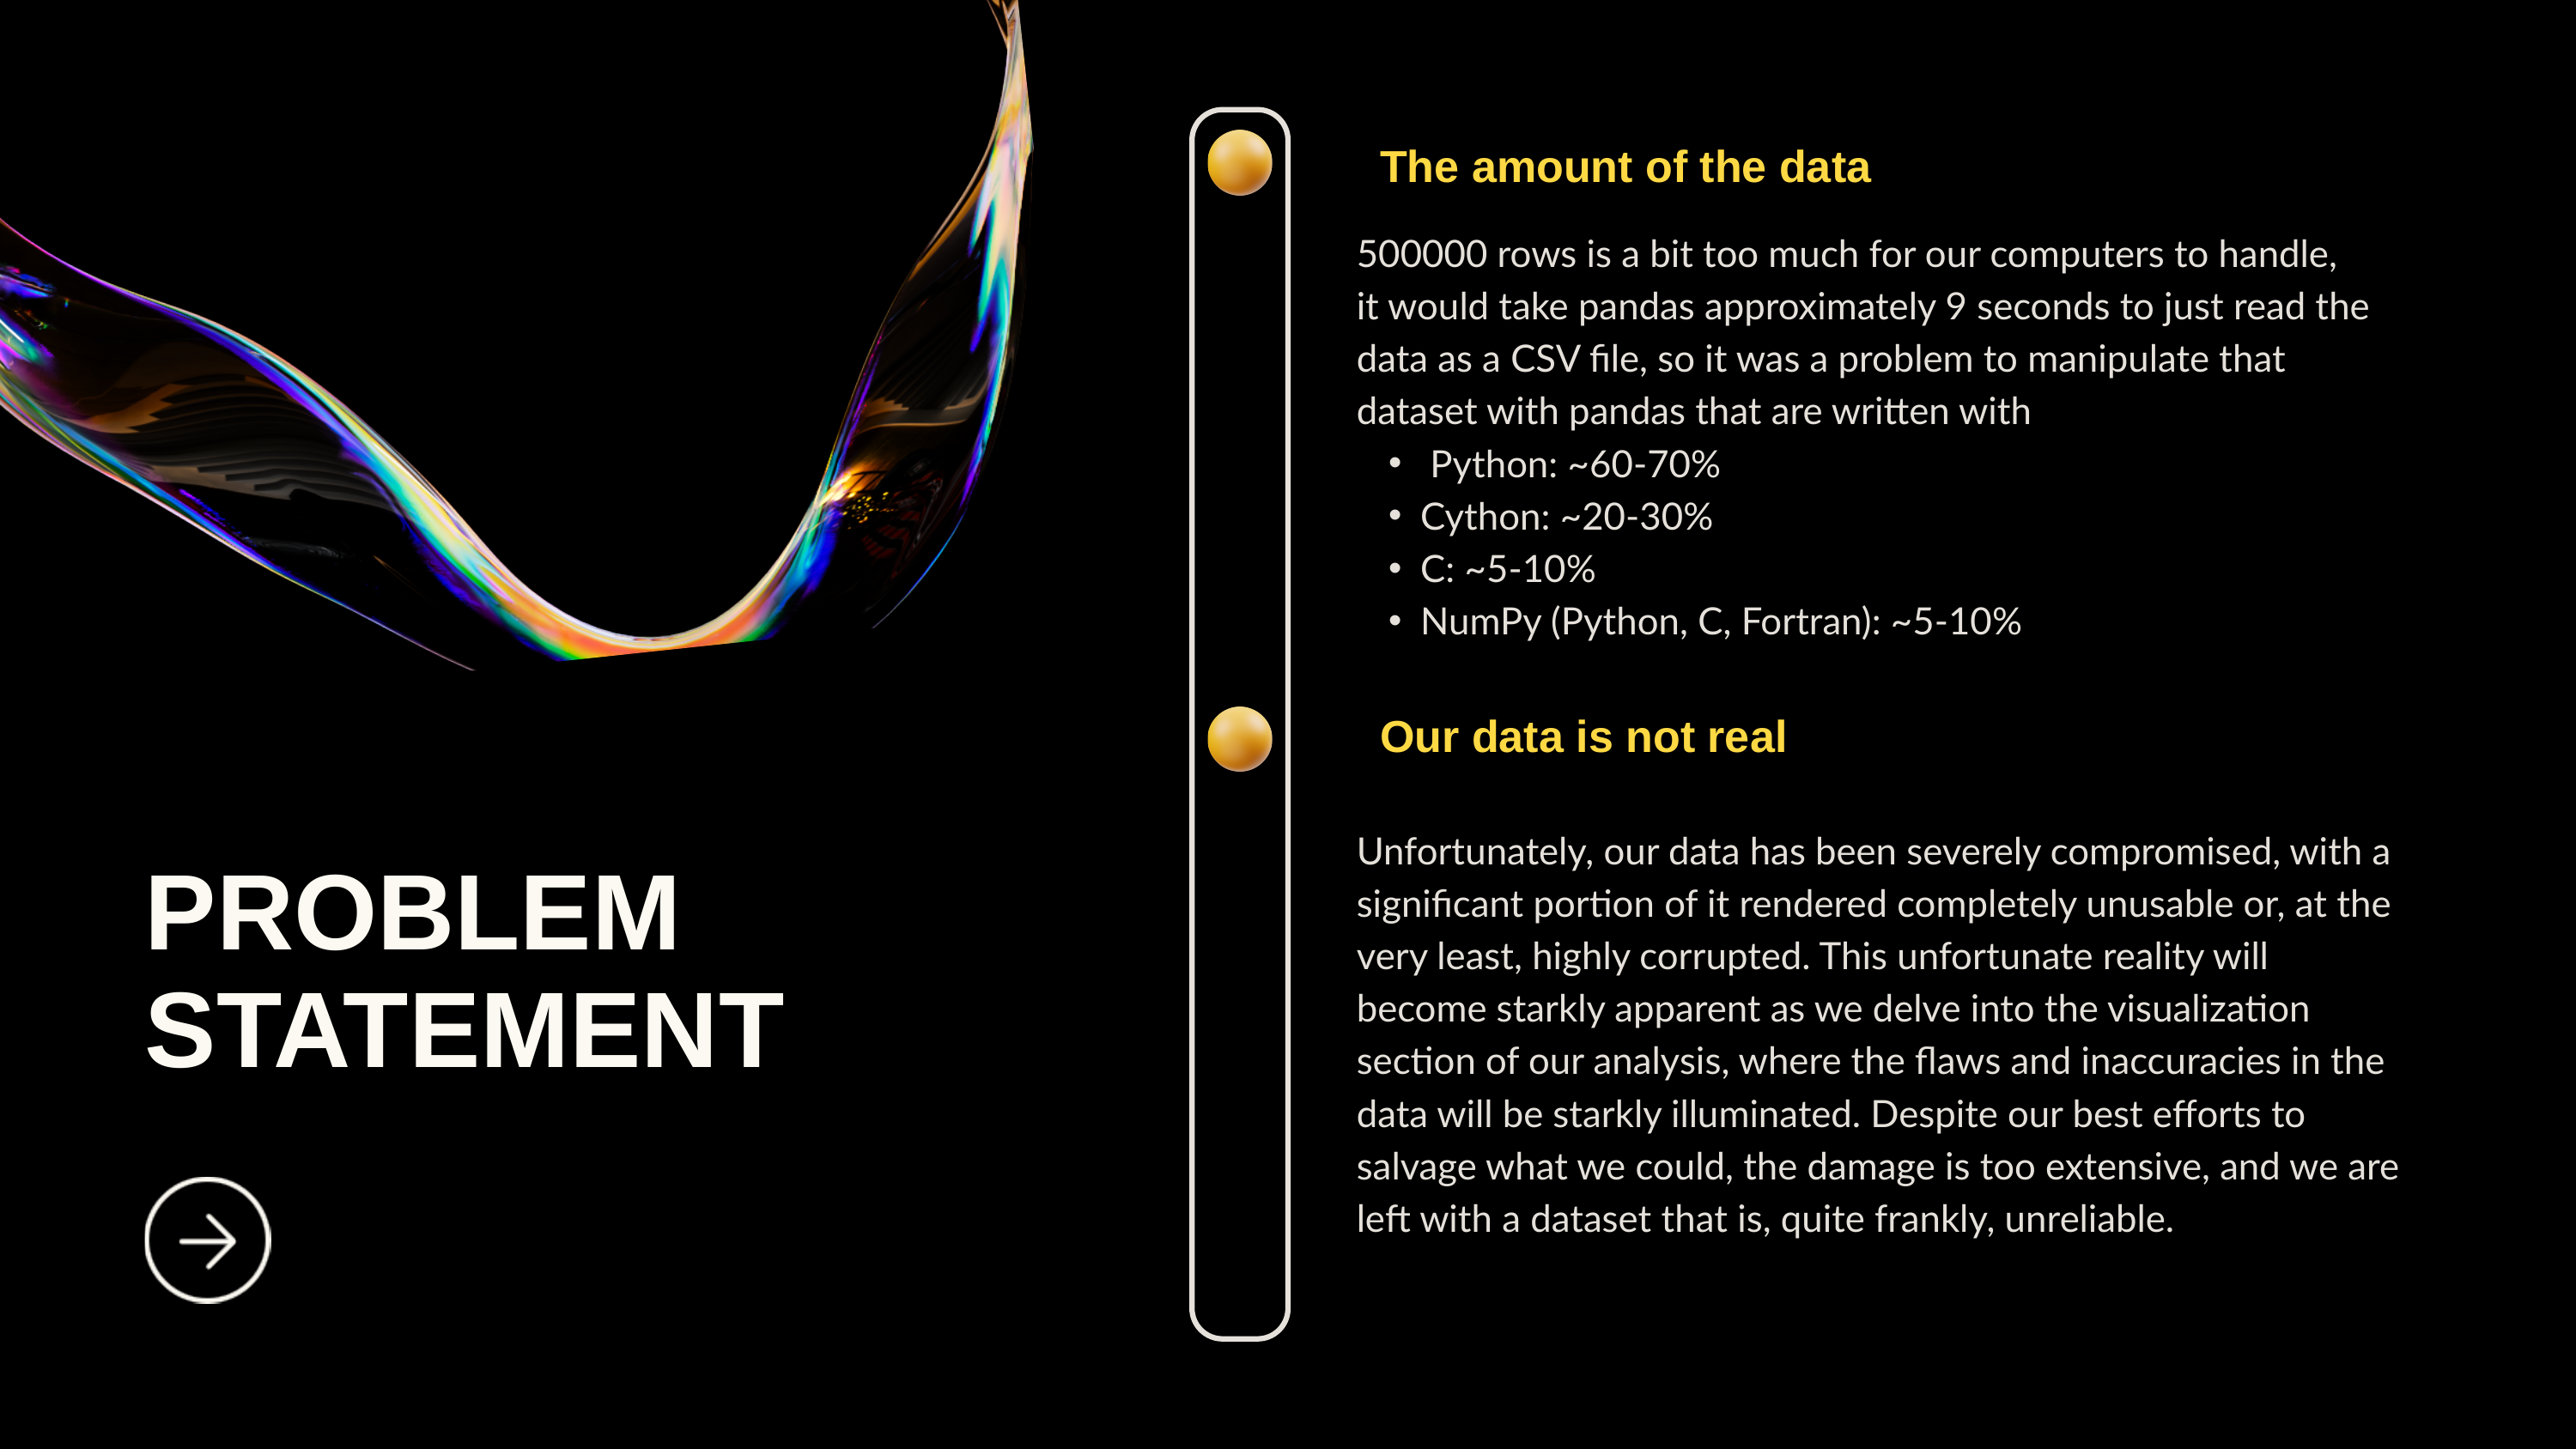

The amount of the data

500000 rows is a bit too much for our computers to handle,
it would take pandas approximately 9 seconds to just read the data as a CSV file, so it was a problem to manipulate that dataset with pandas that are written with
 Python: ~60-70%
Cython: ~20-30%
C: ~5-10%
NumPy (Python, C, Fortran): ~5-10%

Our data is not real

Unfortunately, our data has been severely compromised, with a significant portion of it rendered completely unusable or, at the very least, highly corrupted. This unfortunate reality will become starkly apparent as we delve into the visualization section of our analysis, where the flaws and inaccuracies in the data will be starkly illuminated. Despite our best efforts to salvage what we could, the damage is too extensive, and we are left with a dataset that is, quite frankly, unreliable.
PROBLEM STATEMENT